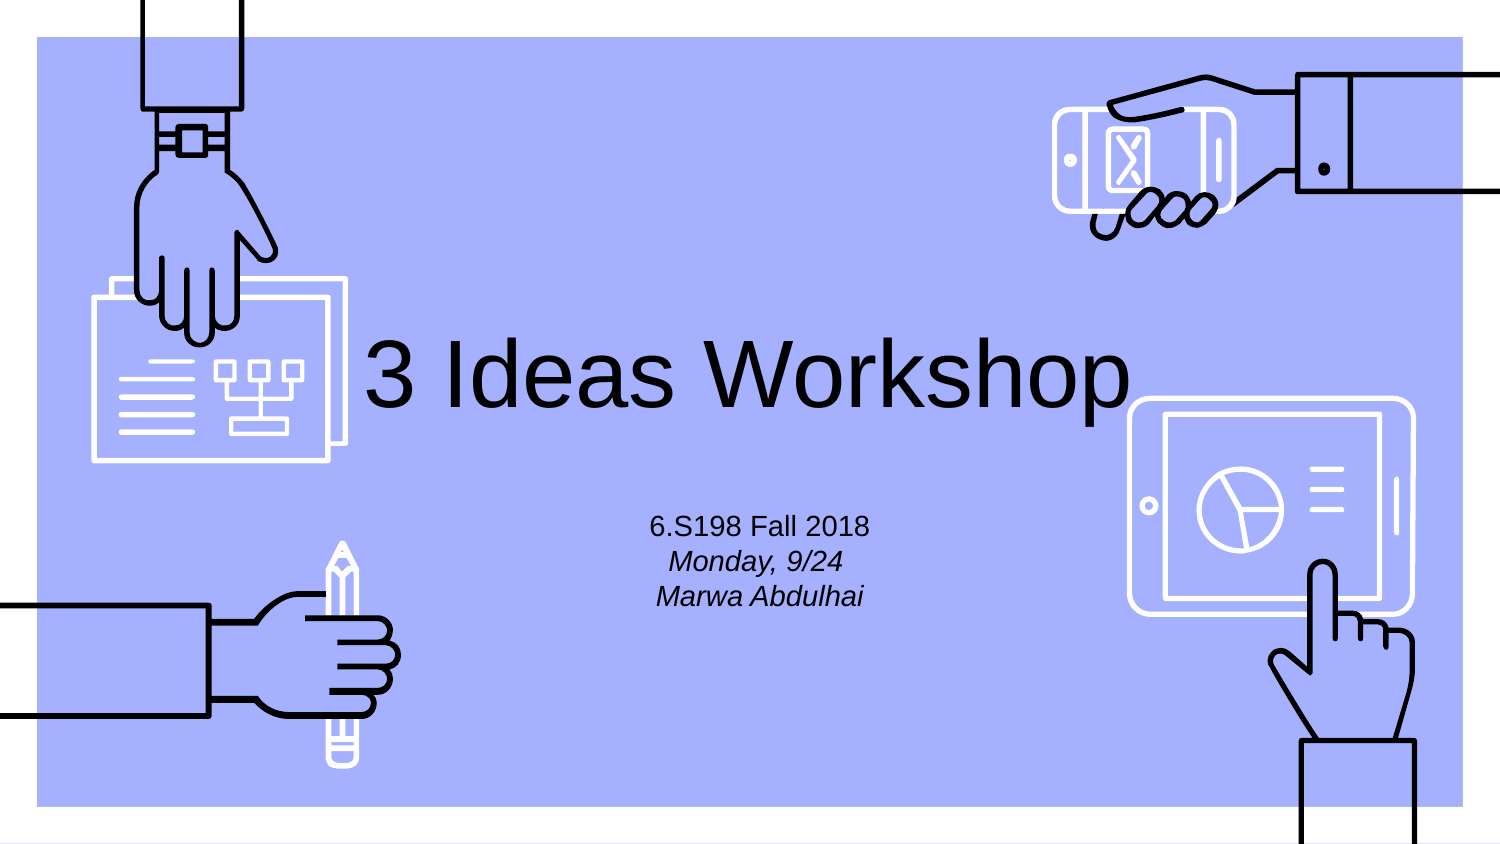

# 3 Ideas Workshop
6.S198 Fall 2018
Monday, 9/24
Marwa Abdulhai